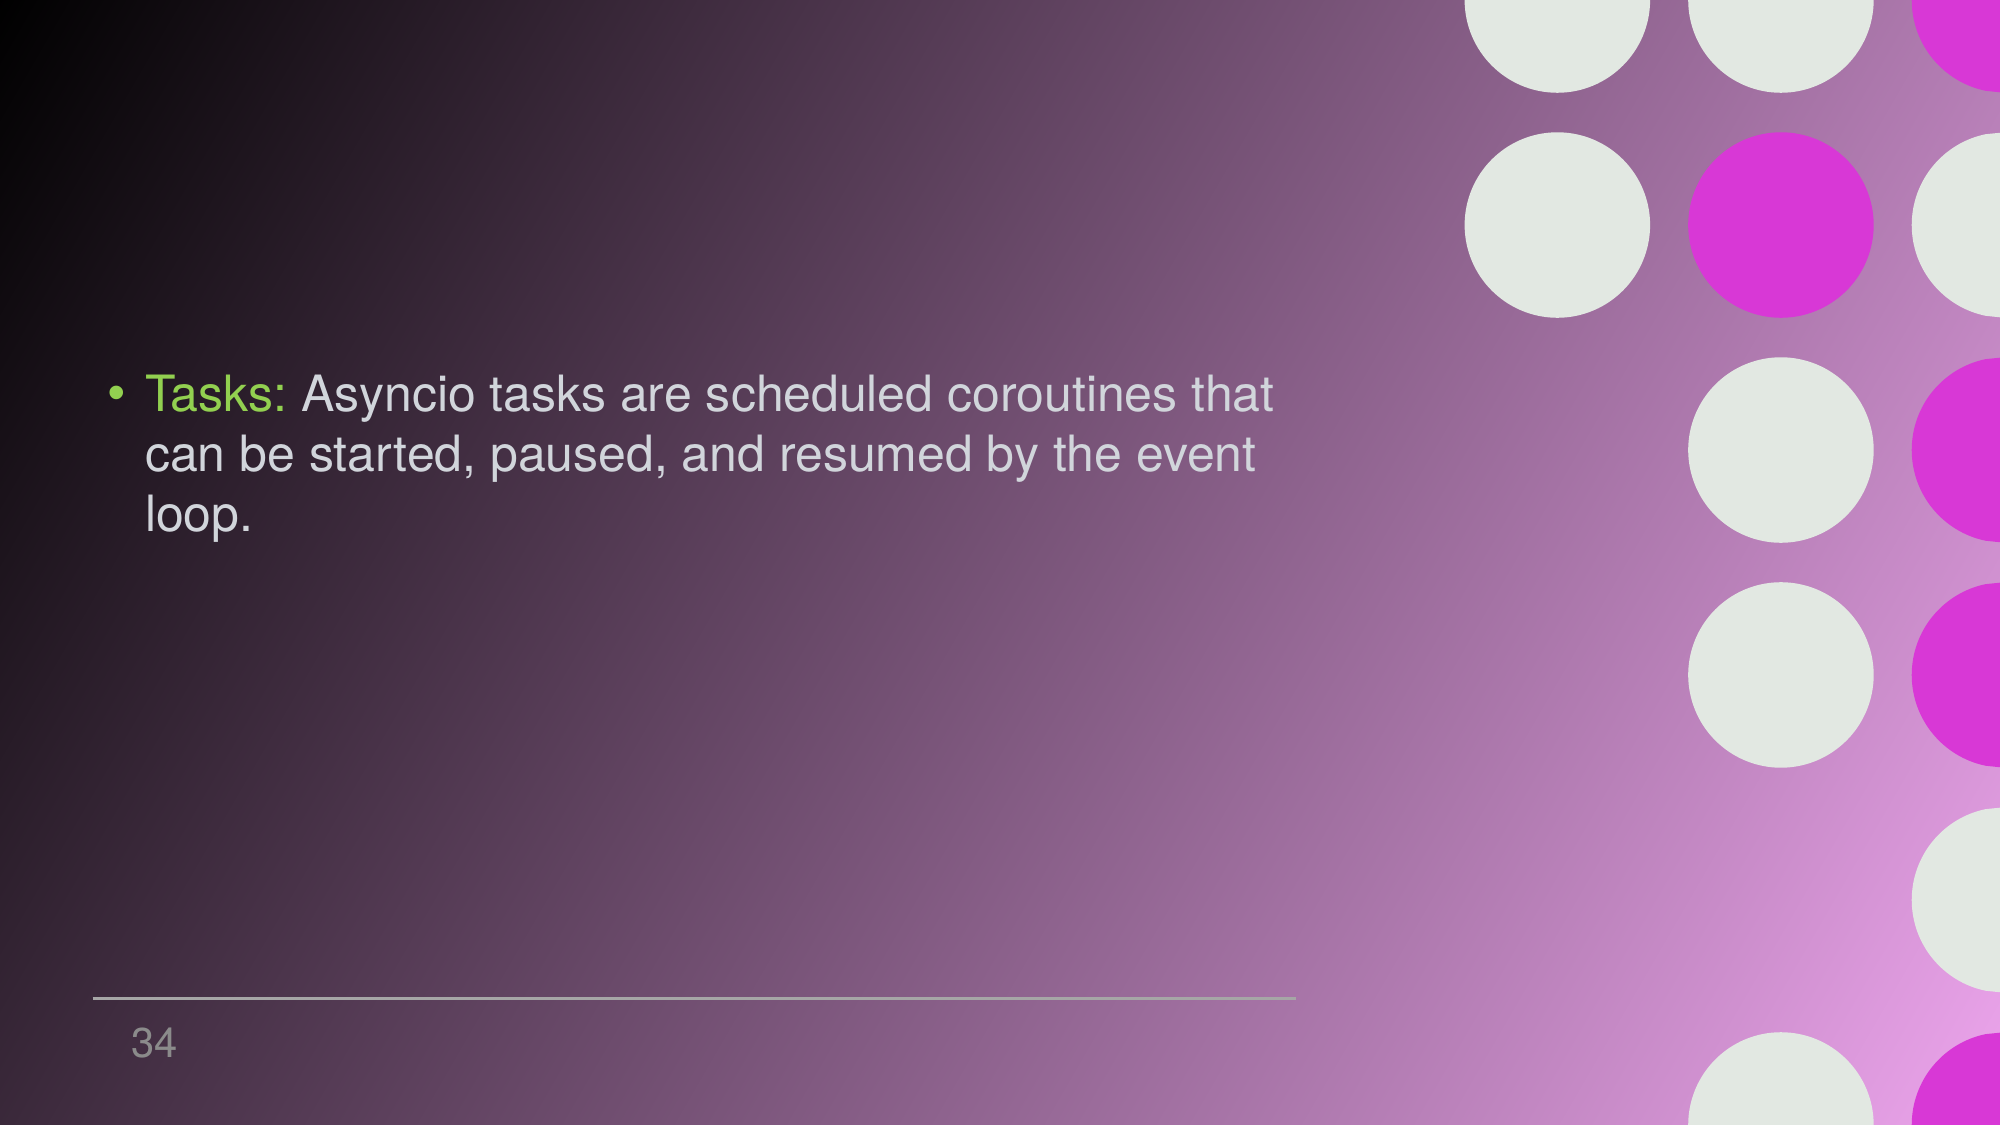

Tasks: Asyncio tasks are scheduled coroutines that can be started, paused, and resumed by the event loop.

34